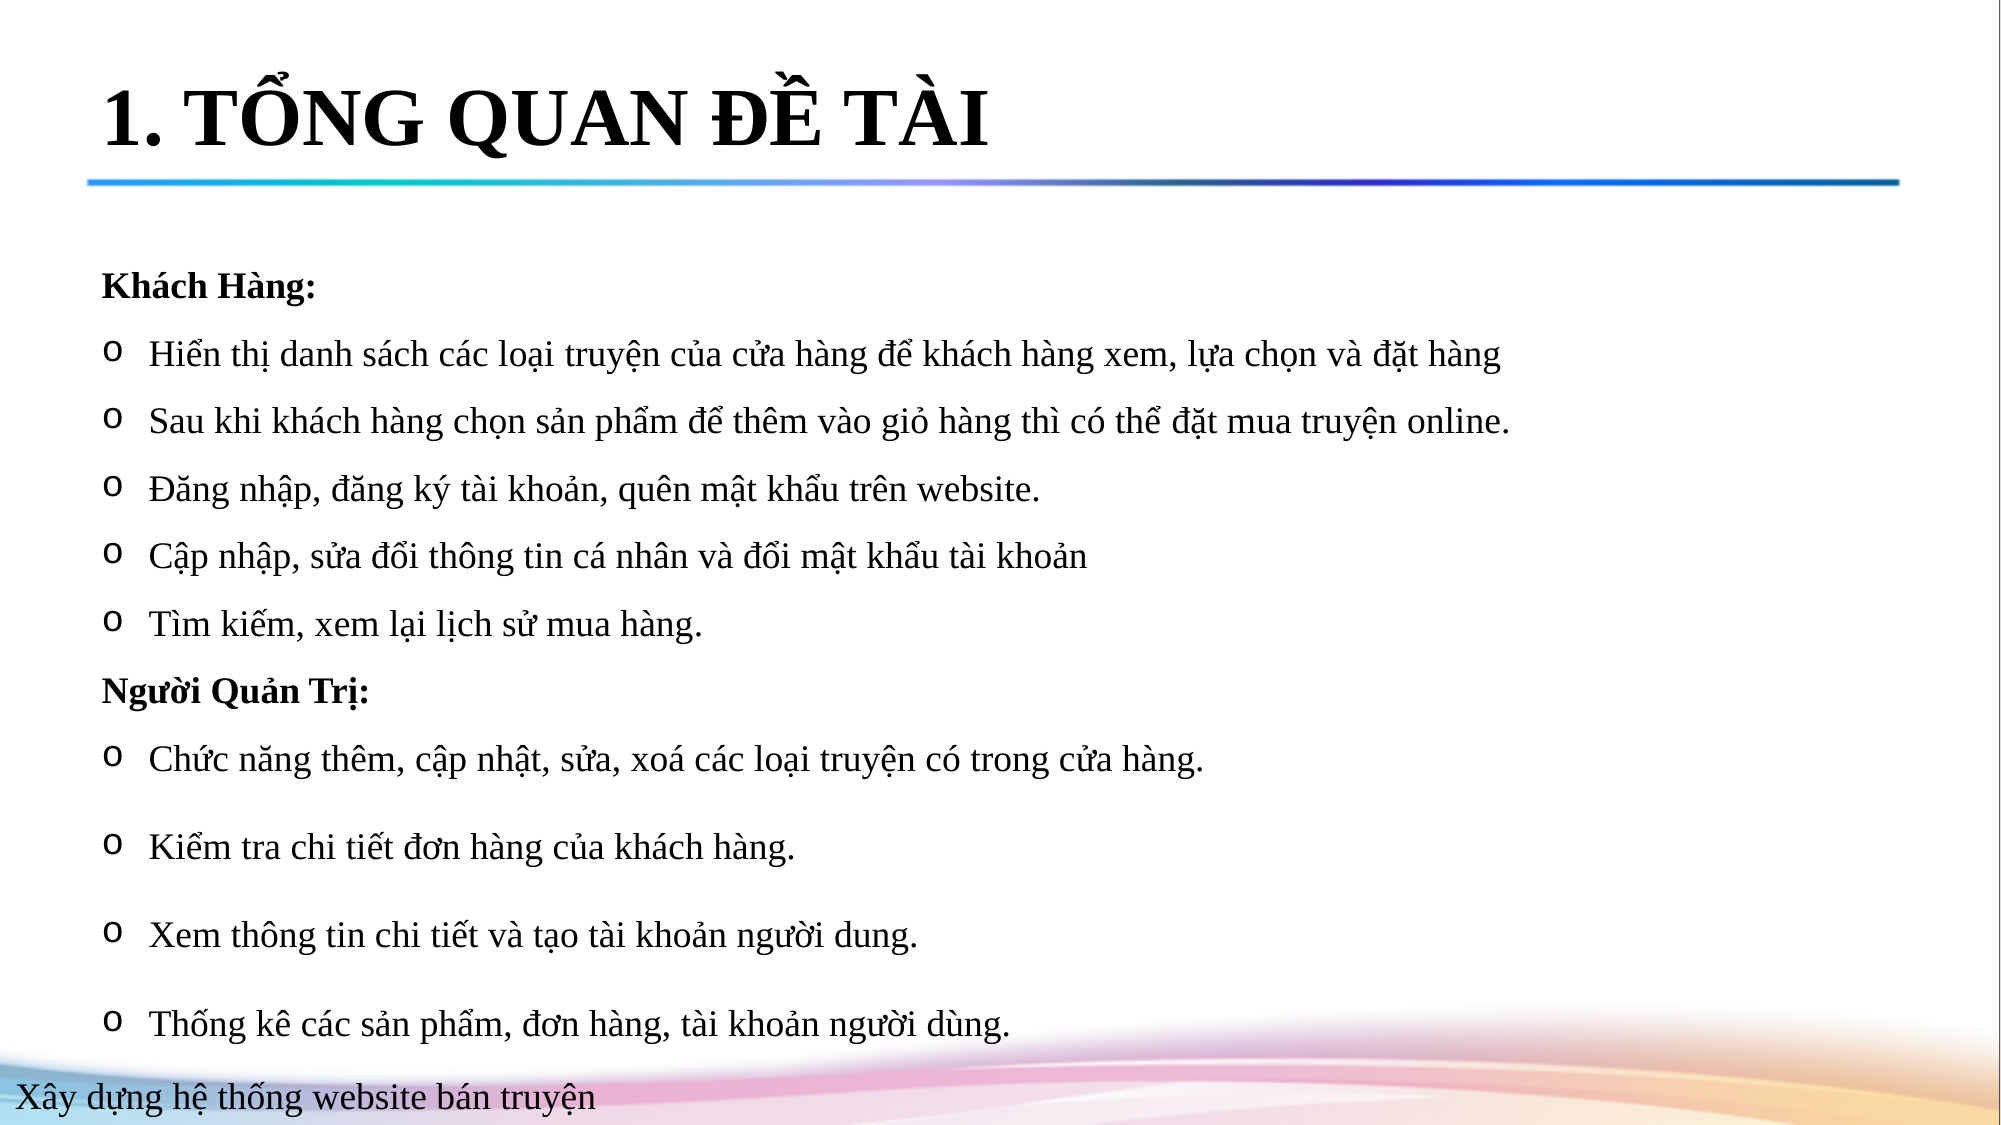

# 1. TỔNG QUAN ĐỀ TÀI
Khách Hàng:
Hiển thị danh sách các loại truyện của cửa hàng để khách hàng xem, lựa chọn và đặt hàng
Sau khi khách hàng chọn sản phẩm để thêm vào giỏ hàng thì có thể đặt mua truyện online.
Đăng nhập, đăng ký tài khoản, quên mật khẩu trên website.
Cập nhập, sửa đổi thông tin cá nhân và đổi mật khẩu tài khoản
Tìm kiếm, xem lại lịch sử mua hàng.
Người Quản Trị:
Chức năng thêm, cập nhật, sửa, xoá các loại truyện có trong cửa hàng.
Kiểm tra chi tiết đơn hàng của khách hàng.
Xem thông tin chi tiết và tạo tài khoản người dung.
Thống kê các sản phẩm, đơn hàng, tài khoản người dùng.
Xây dựng hệ thống website bán truyện